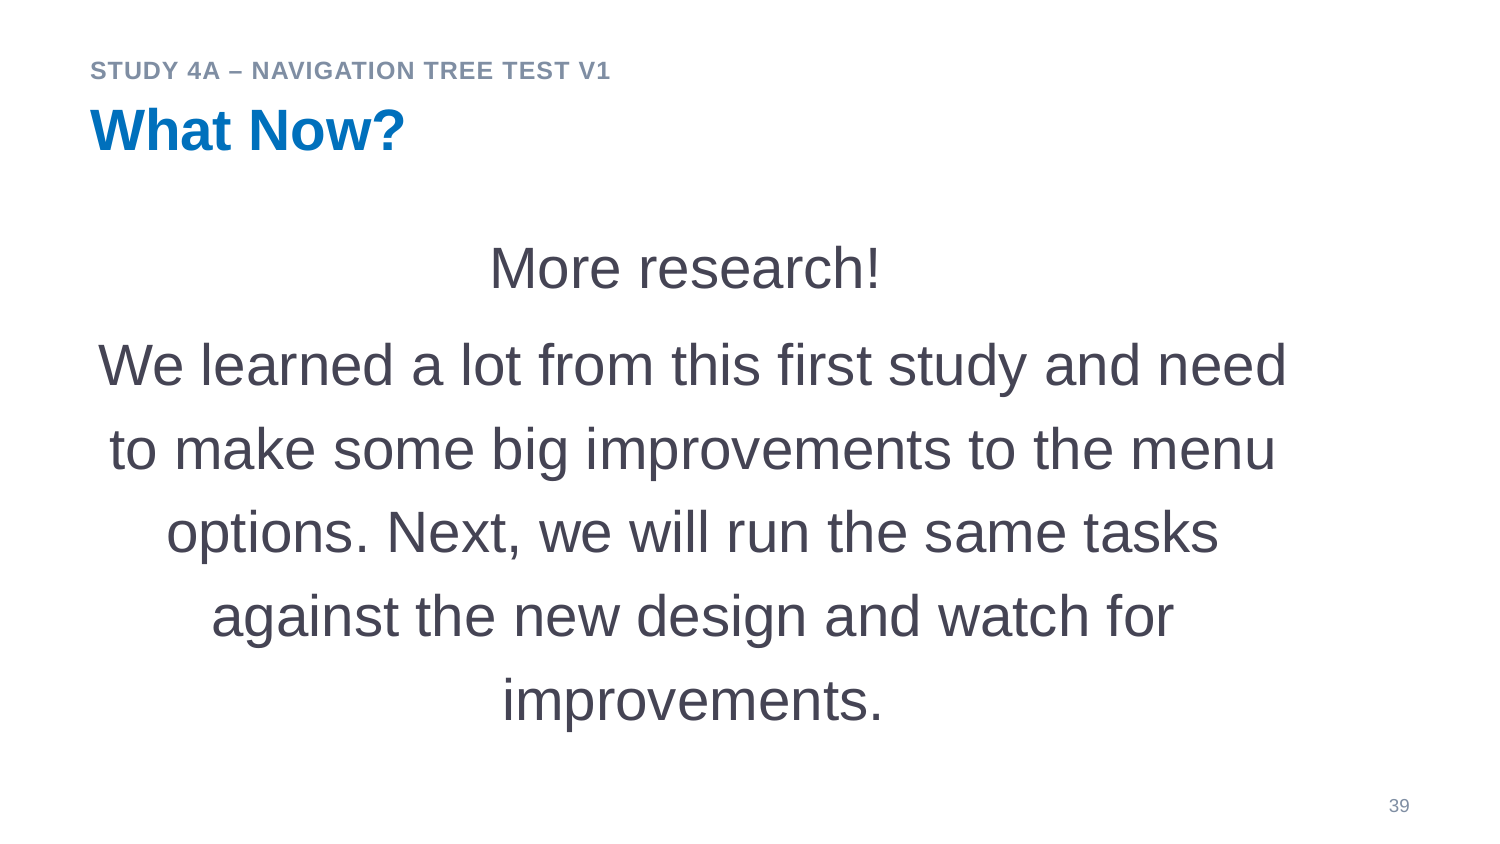

Study 4a – Navigation Tree Test v1
# What Now?
More research!
We learned a lot from this first study and need to make some big improvements to the menu options. Next, we will run the same tasks against the new design and watch for improvements.

39